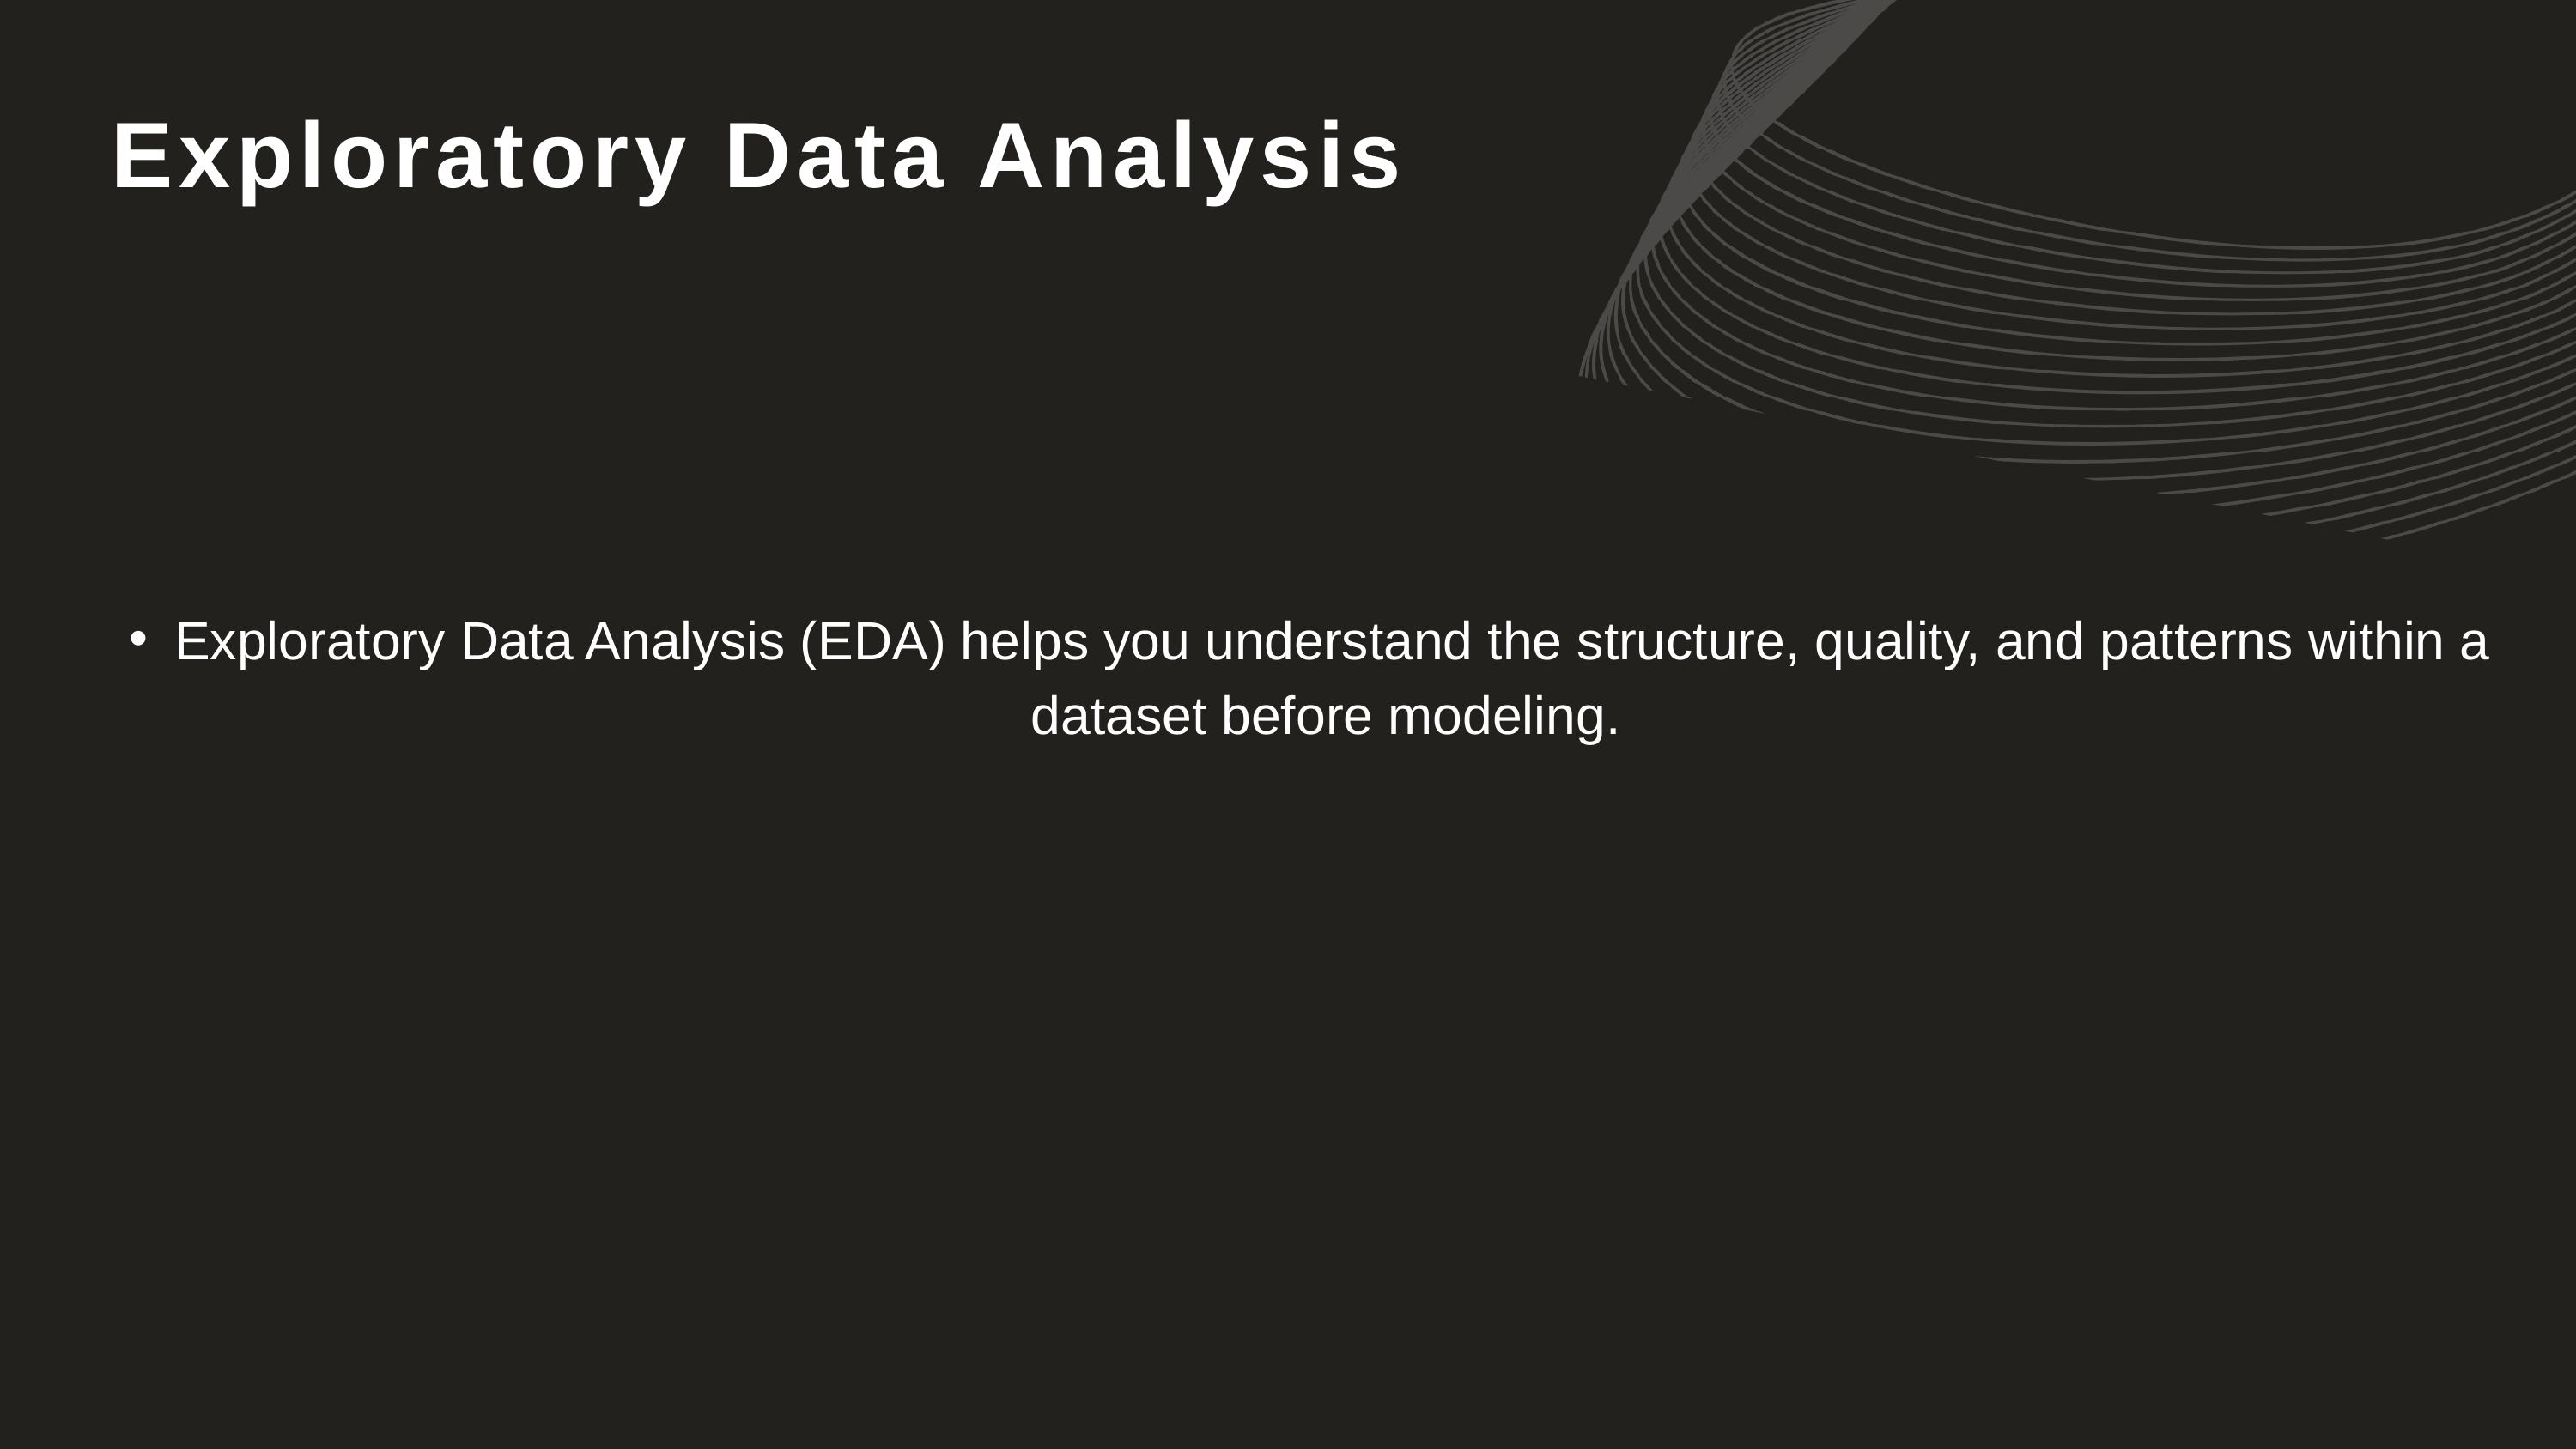

Exploratory Data Analysis
Exploratory Data Analysis (EDA) helps you understand the structure, quality, and patterns within a dataset before modeling.